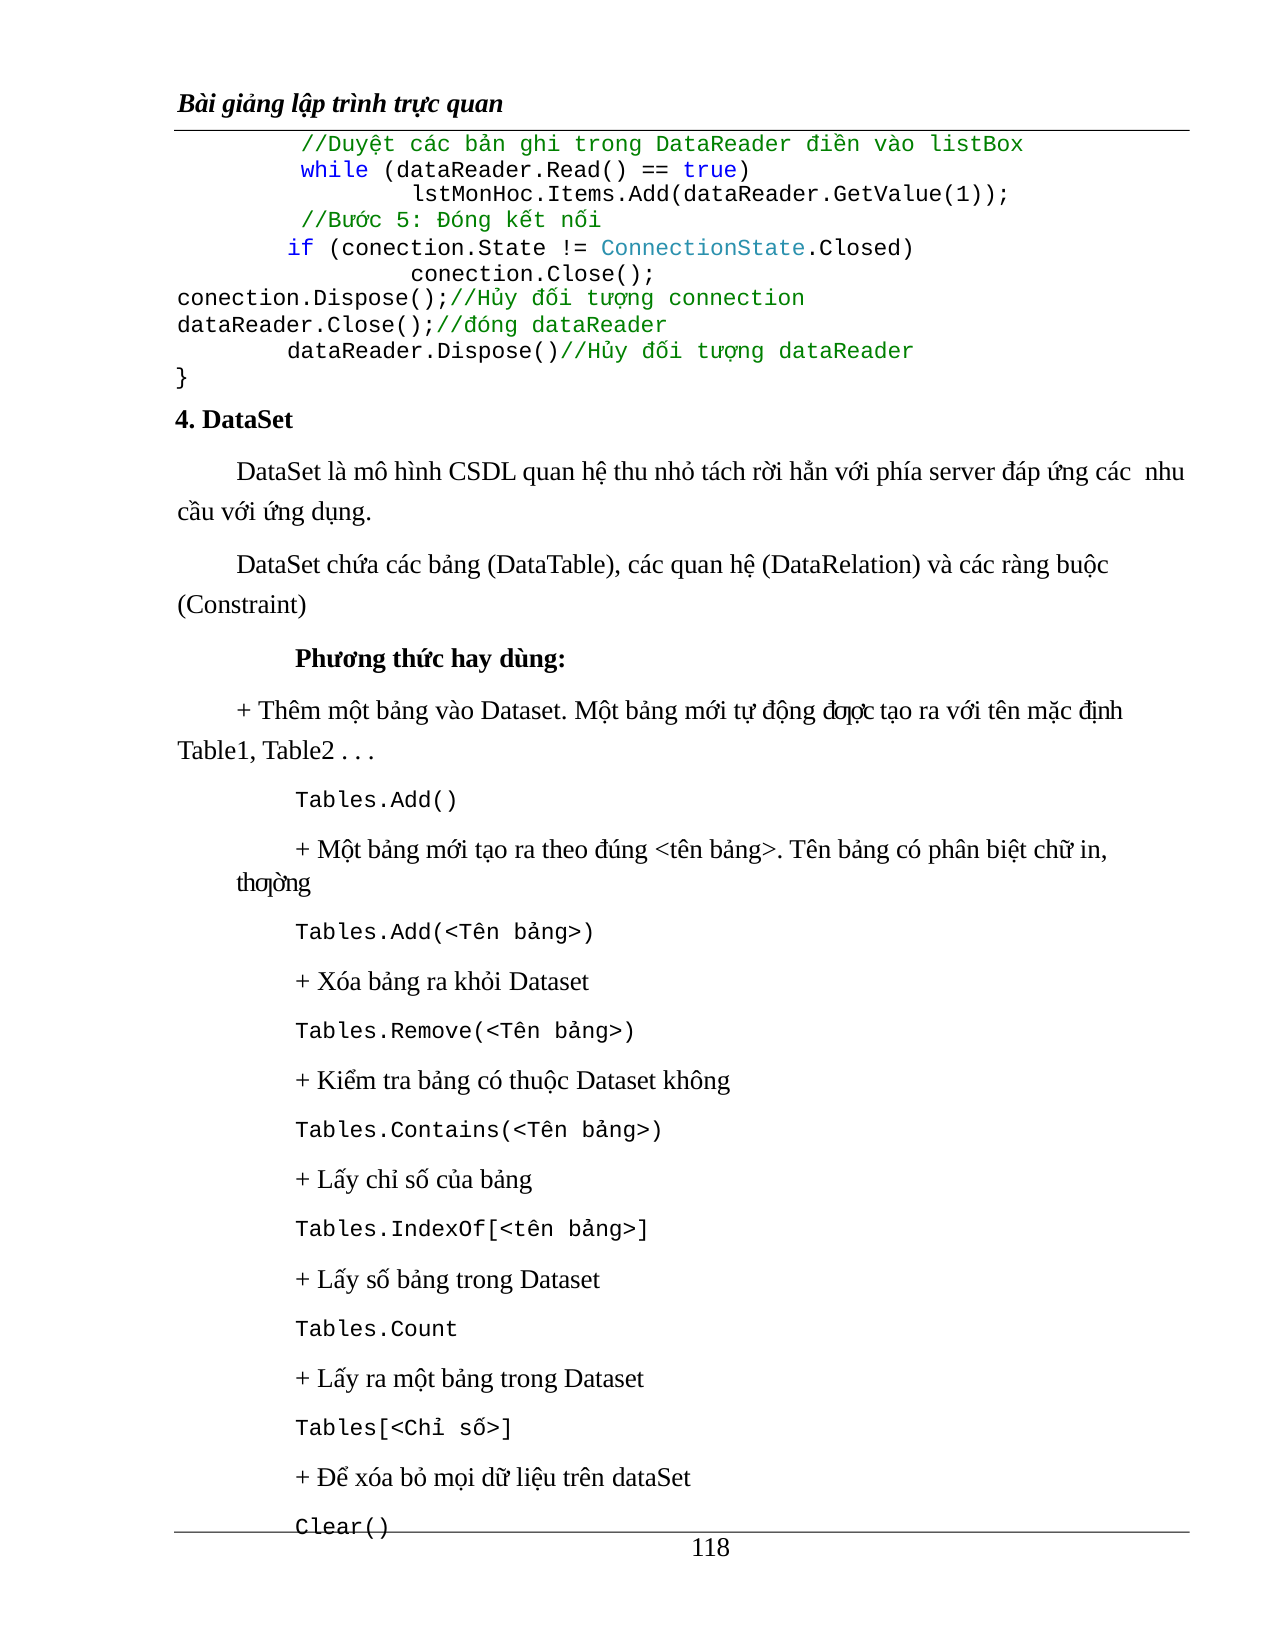

Bài giảng lập trình trực quan
//Duyệt các bản ghi trong DataReader điền vào listBox  while (dataReader.Read() == true)
lstMonHoc.Items.Add(dataReader.GetValue(1));
//Bước 5: Đóng kết nối
if (conection.State != ConnectionState.Closed)  conection.Close();
conection.Dispose();//Hủy đối tượng connection
dataReader.Close();//đóng dataReader  dataReader.Dispose()//Hủy đối tượng dataReader
}
4. DataSet
DataSet là mô hình CSDL quan hệ thu nhỏ tách rời hẳn với phía server đáp ứng các  nhu cầu với ứng dụng.
DataSet chứa các bảng (DataTable), các quan hệ (DataRelation) và các ràng buộc  (Constraint)
Phương thức hay dùng:
+ Thêm một bảng vào Dataset. Một bảng mới tự động đƣợc tạo ra với tên mặc định  Table1, Table2 . . .
Tables.Add()
+ Một bảng mới tạo ra theo đúng <tên bảng>. Tên bảng có phân biệt chữ in, thƣờng
Tables.Add(<Tên bảng>)
+ Xóa bảng ra khỏi Dataset
Tables.Remove(<Tên bảng>)
+ Kiểm tra bảng có thuộc Dataset không
Tables.Contains(<Tên bảng>)
+ Lấy chỉ số của bảng
Tables.IndexOf[<tên bảng>]
+ Lấy số bảng trong Dataset
Tables.Count
+ Lấy ra một bảng trong Dataset
Tables[<Chỉ số>]
+ Để xóa bỏ mọi dữ liệu trên dataSet
Clear()
118